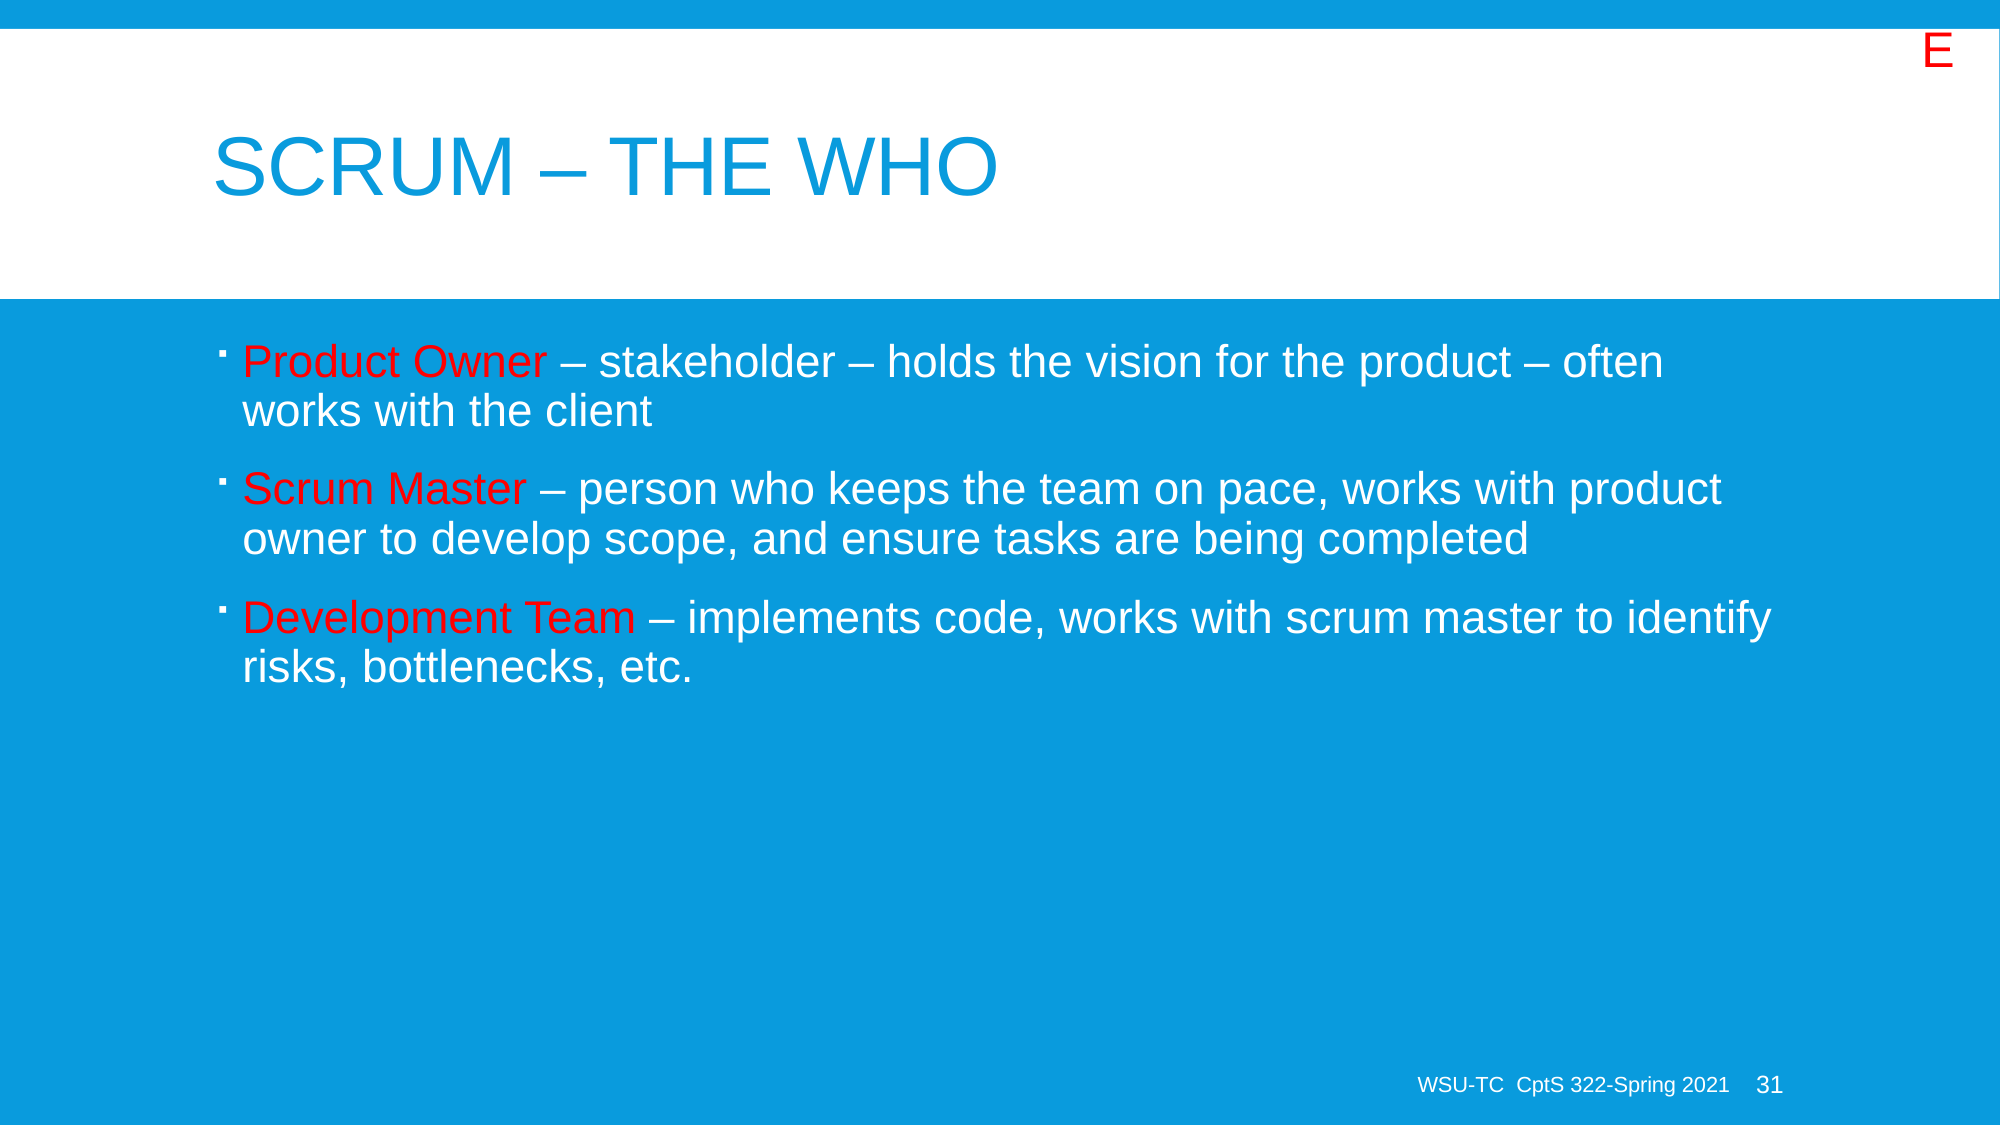

E
# Scrum – The Who
Product Owner – stakeholder – holds the vision for the product – often works with the client
Scrum Master – person who keeps the team on pace, works with product owner to develop scope, and ensure tasks are being completed
Development Team – implements code, works with scrum master to identify risks, bottlenecks, etc.
WSU-TC  CptS 322-Spring 2021
31